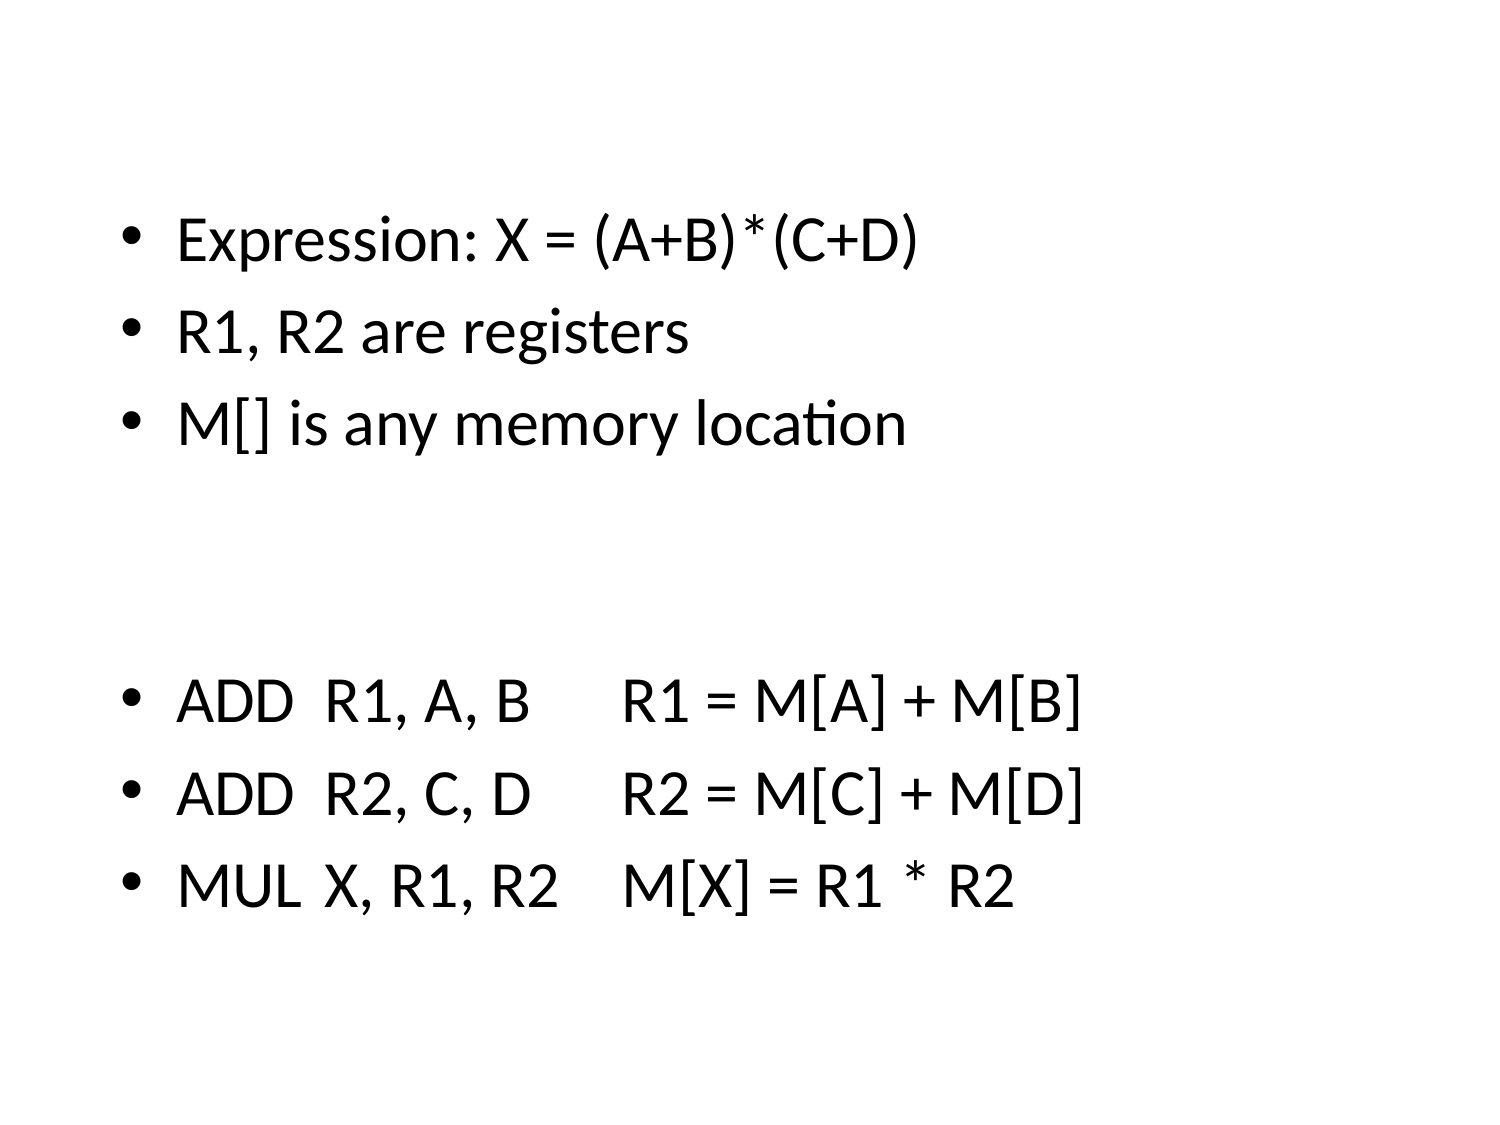

#
Expression: X = (A+B)*(C+D)
R1, R2 are registers
M[] is any memory location

ADD	R1, A, B	R1 = M[A] + M[B]
ADD	R2, C, D	R2 = M[C] + M[D]
MUL	X, R1, R2	M[X] = R1 * R2